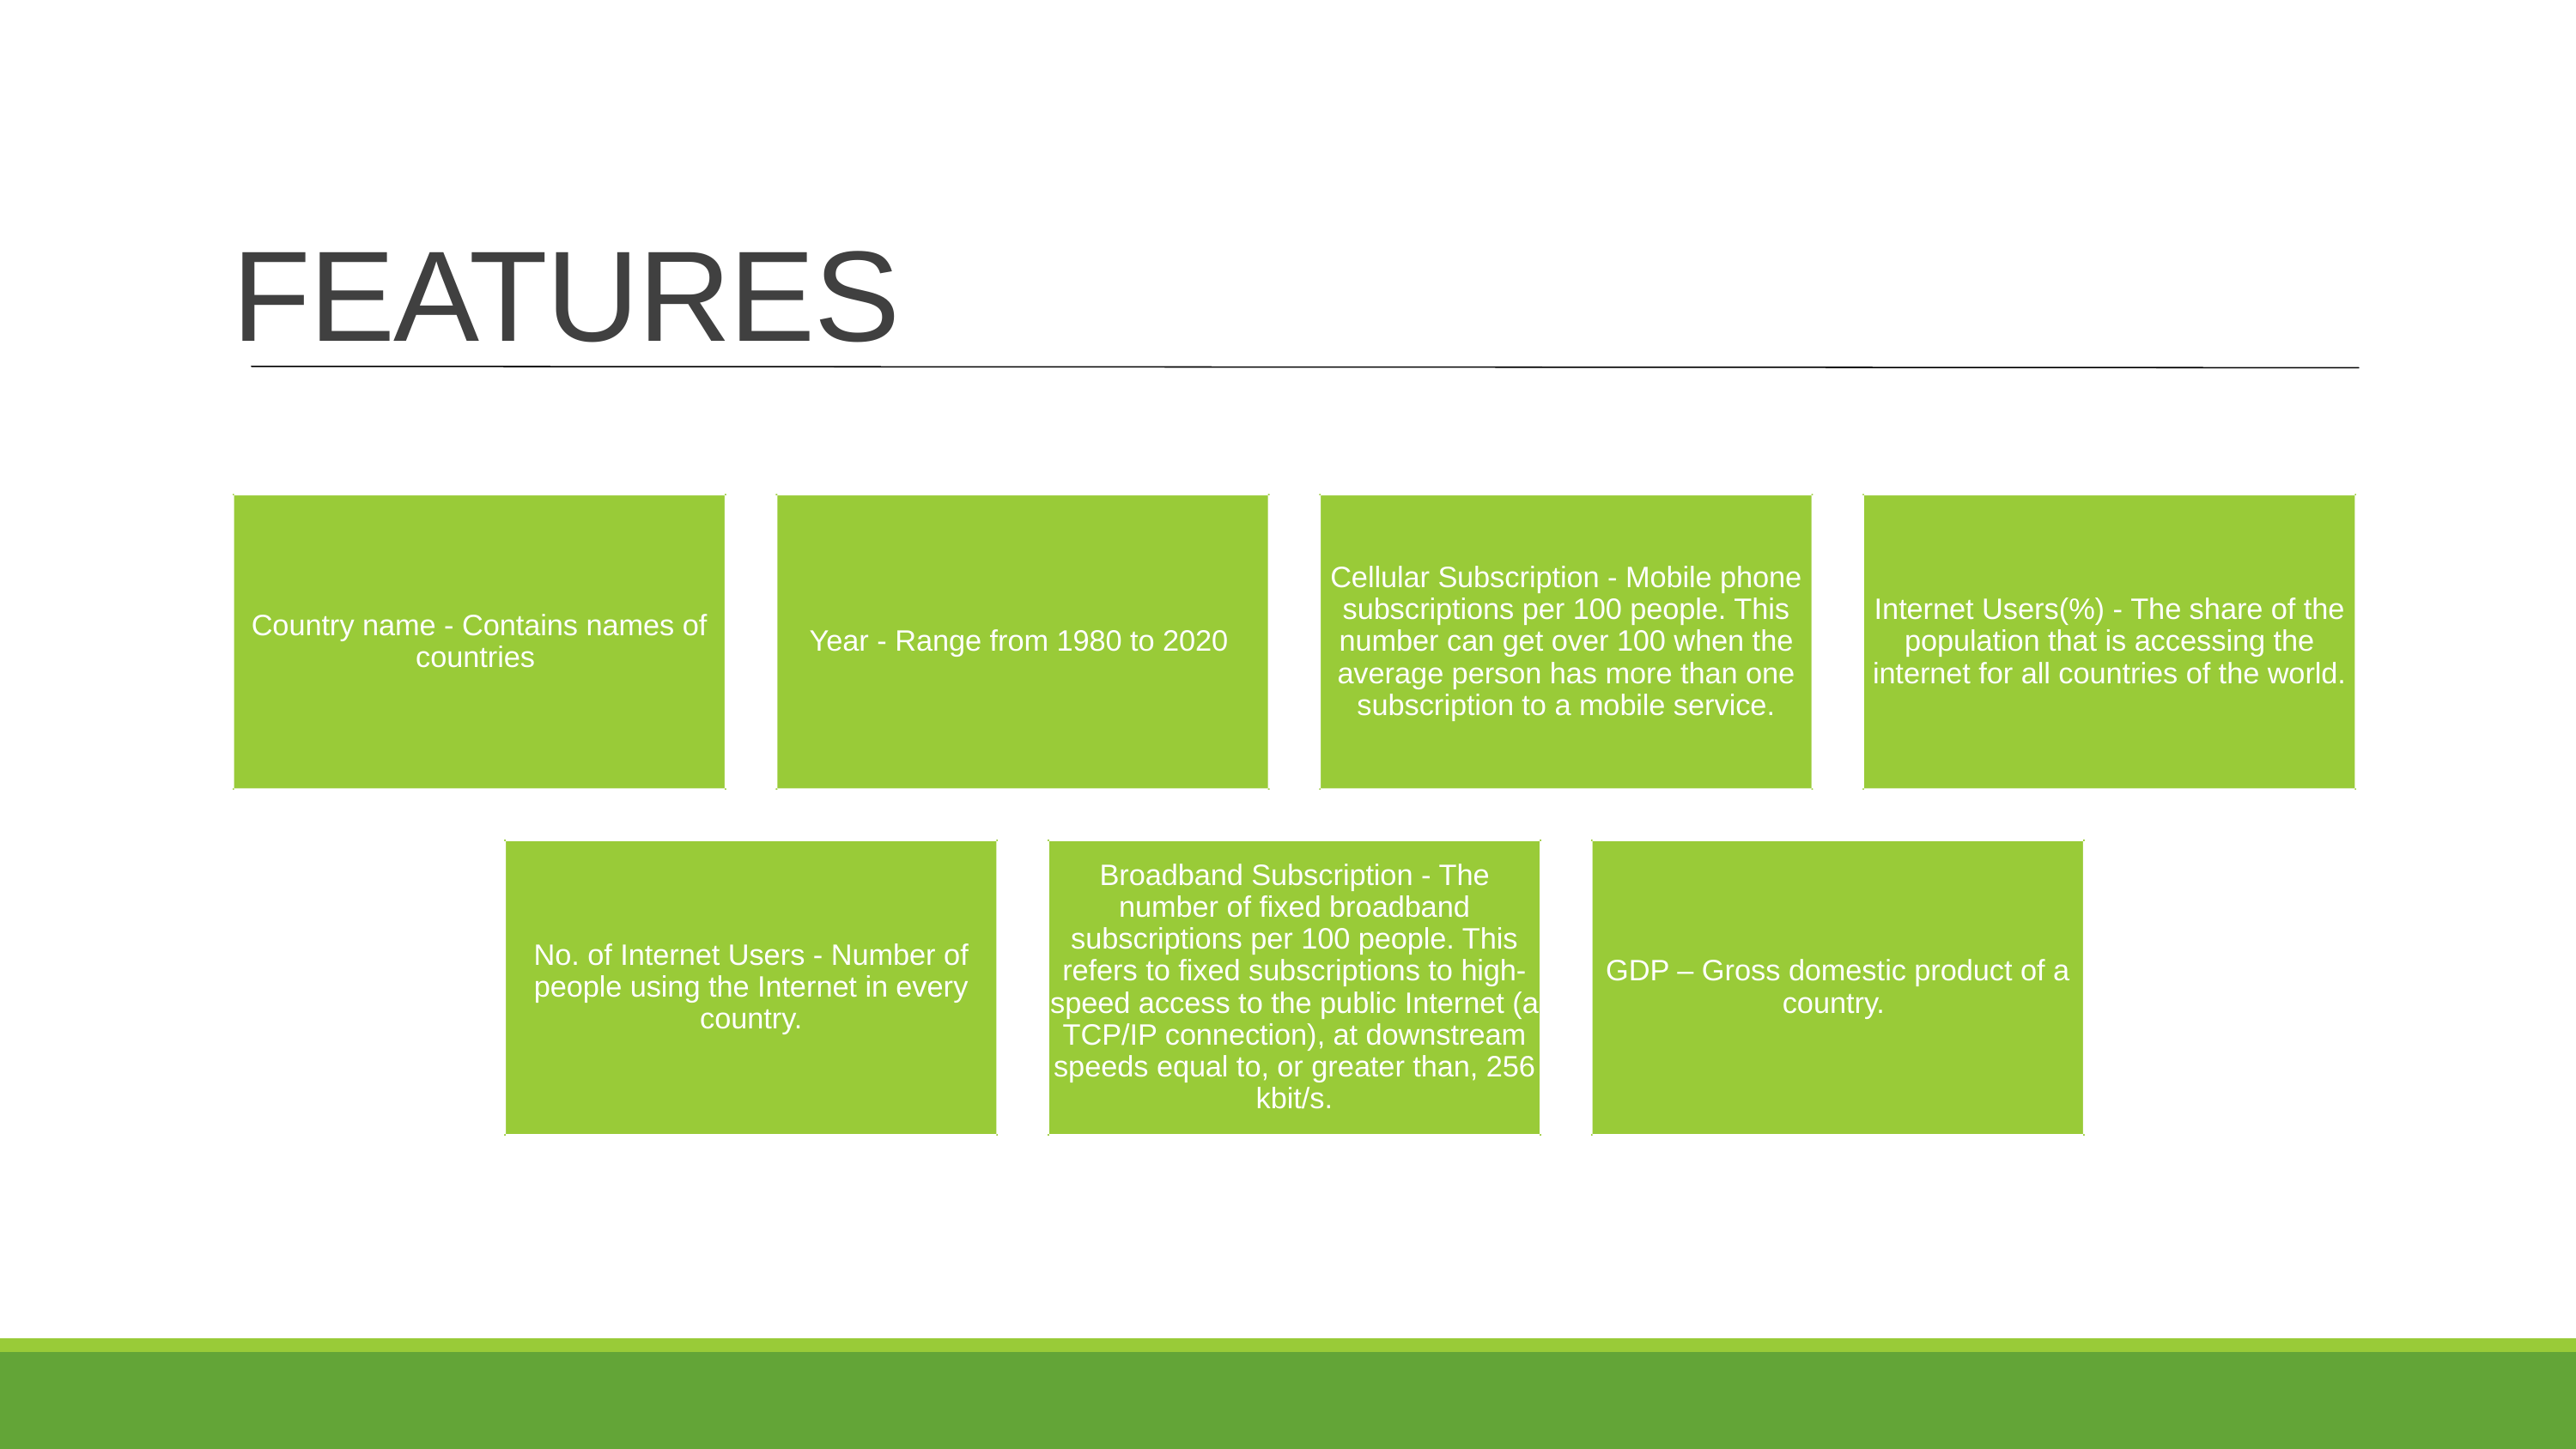

FEATURES

Country name - Contains names of countries

Year - Range from 1980 to 2020

Cellular Subscription - Mobile phone subscriptions per 100 people. This number can get over 100 when the average person has more than one subscription to a mobile service.

Internet Users(%) - The share of the population that is accessing the internet for all countries of the world.

No. of Internet Users - Number of people using the Internet in every country.

Broadband Subscription - The number of fixed broadband subscriptions per 100 people. This refers to fixed subscriptions to high-speed access to the public Internet (a TCP/IP connection), at downstream speeds equal to, or greater than, 256 kbit/s.

GDP – Gross domestic product of a country.